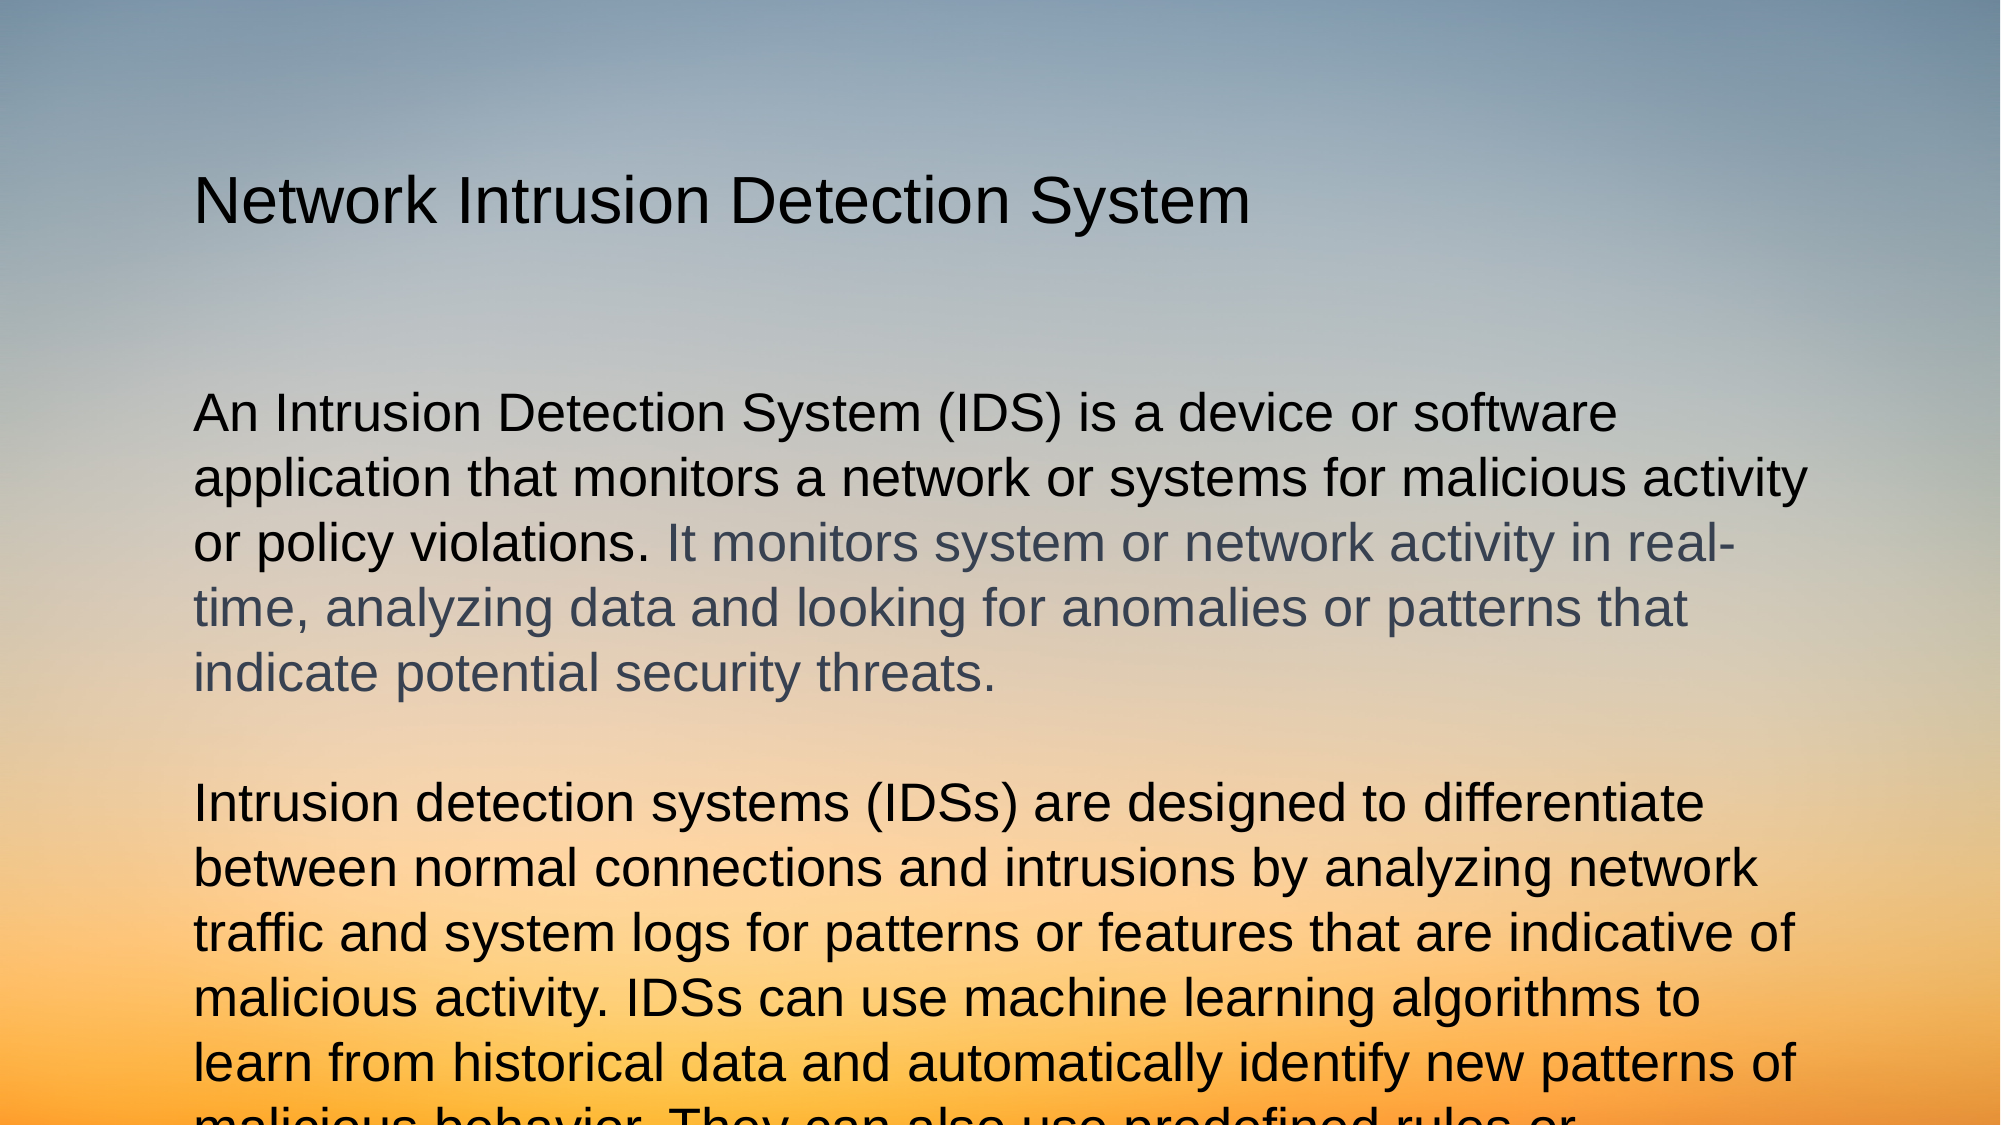

#
Network Intrusion Detection System

An Intrusion Detection System (IDS) is a device or software application that monitors a network or systems for malicious activity or policy violations. It monitors system or network activity in real-time, analyzing data and looking for anomalies or patterns that indicate potential security threats.

Intrusion detection systems (IDSs) are designed to differentiate between normal connections and intrusions by analyzing network traffic and system logs for patterns or features that are indicative of malicious activity. IDSs can use machine learning algorithms to learn from historical data and automatically identify new patterns of malicious behavior. They can also use predefined rules or signatures to identify known attack patterns or anomalous behavior.